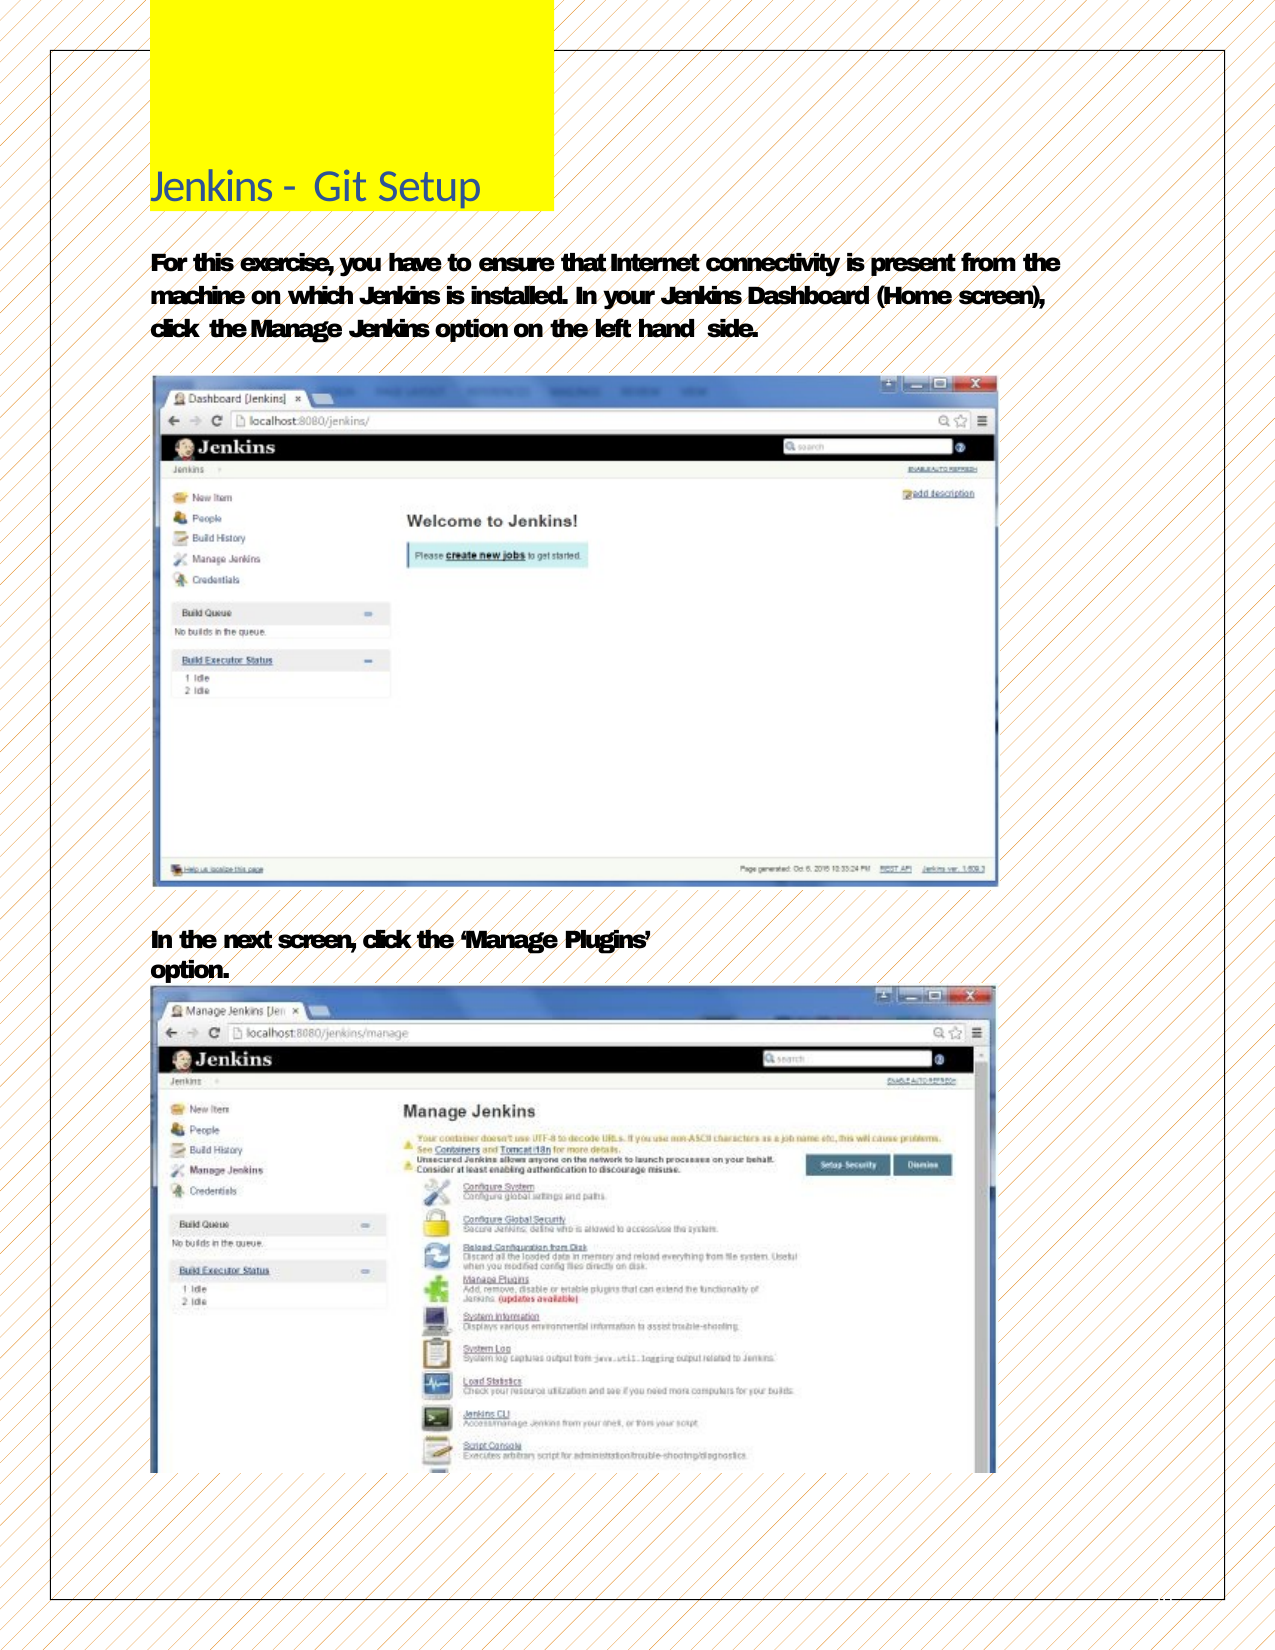

# Jenkins - Git Setup
For this exercise, you have to ensure that Internet connectivity is present from the  machine on which Jenkins is installed. In your Jenkins Dashboard (Home screen), click  the Manage Jenkins option on the left hand side.

In the next screen, click the ‘Manage Plugins’ option.
10